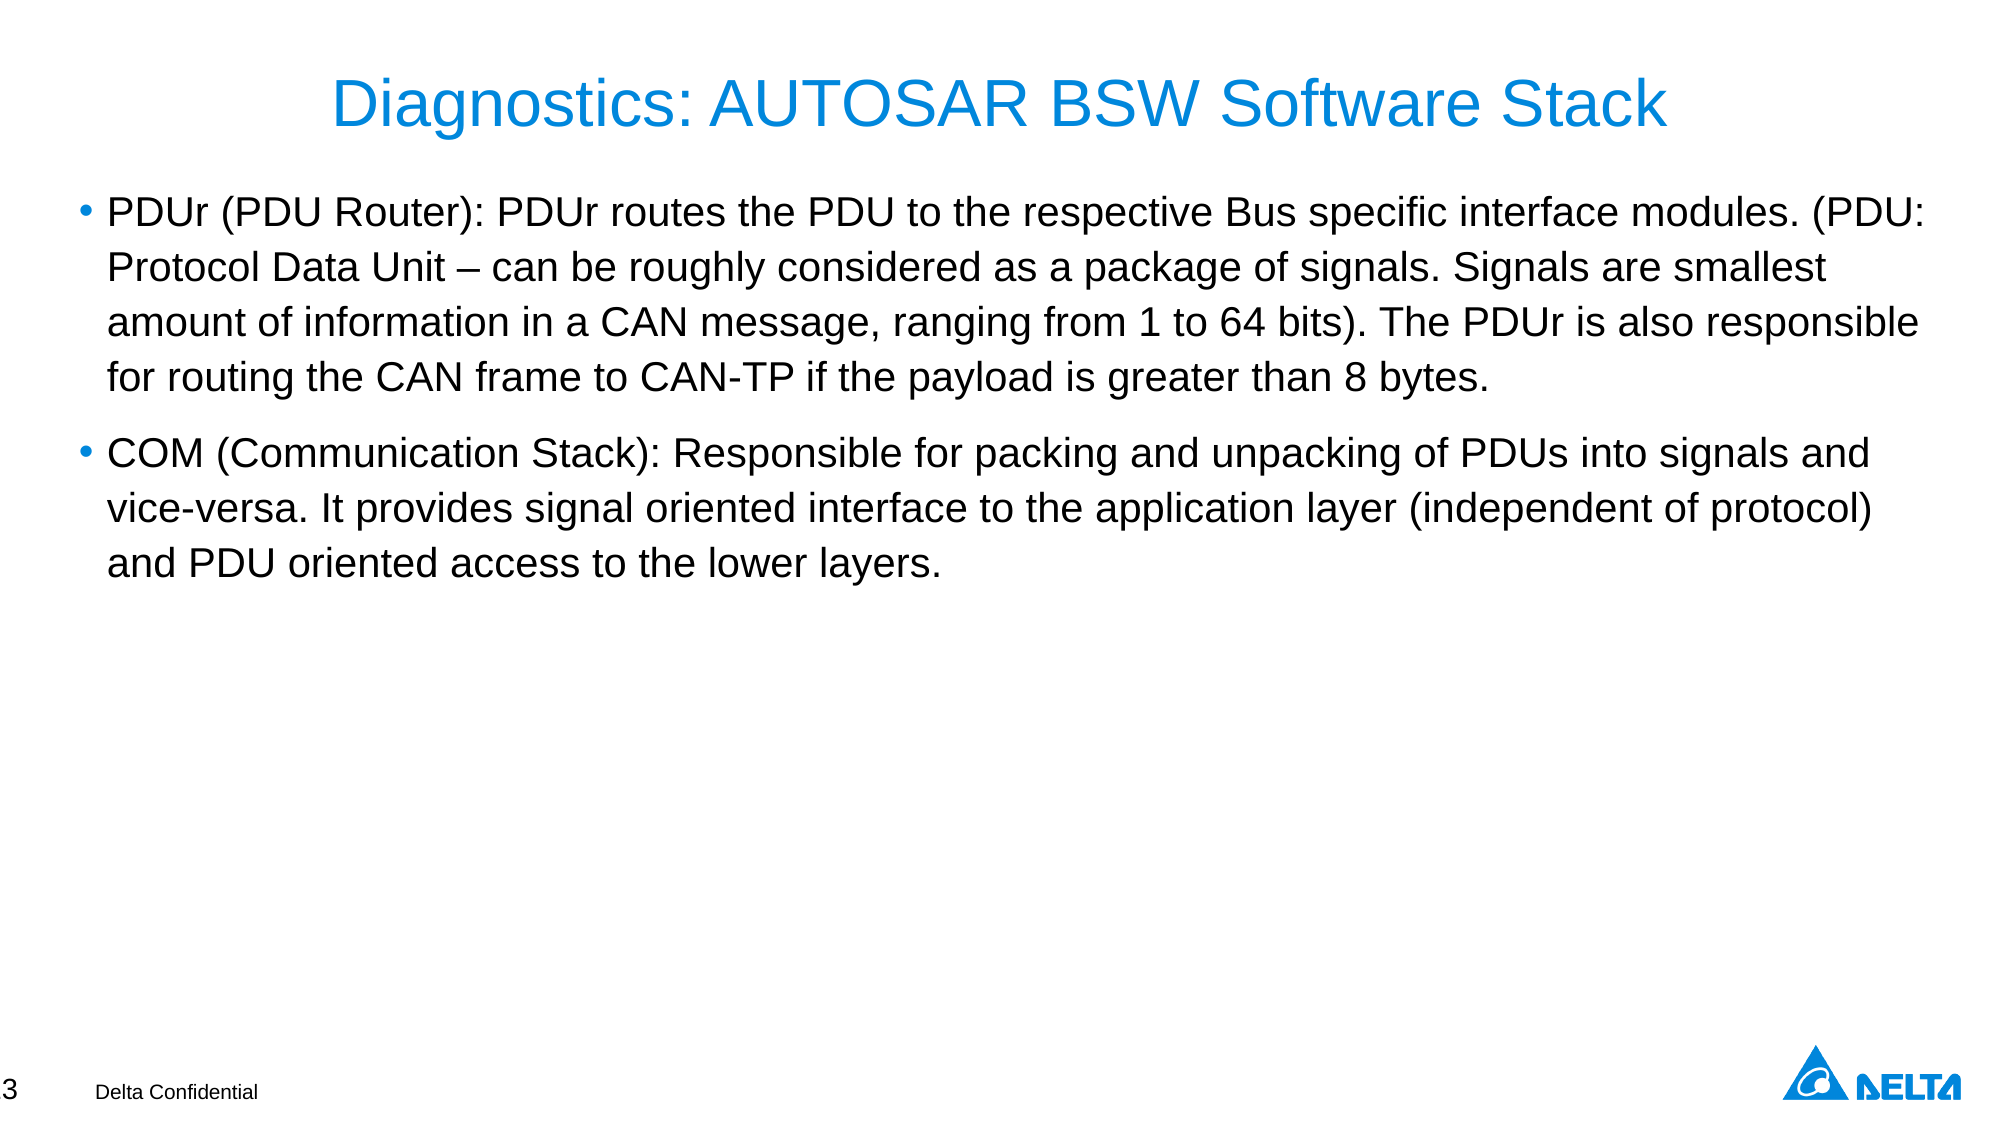

# Diagnostics: AUTOSAR BSW Software Stack
PDUr (PDU Router): PDUr routes the PDU to the respective Bus specific interface modules. (PDU: Protocol Data Unit – can be roughly considered as a package of signals. Signals are smallest amount of information in a CAN message, ranging from 1 to 64 bits). The PDUr is also responsible for routing the CAN frame to CAN-TP if the payload is greater than 8 bytes.
COM (Communication Stack): Responsible for packing and unpacking of PDUs into signals and vice-versa. It provides signal oriented interface to the application layer (independent of protocol) and PDU oriented access to the lower layers.